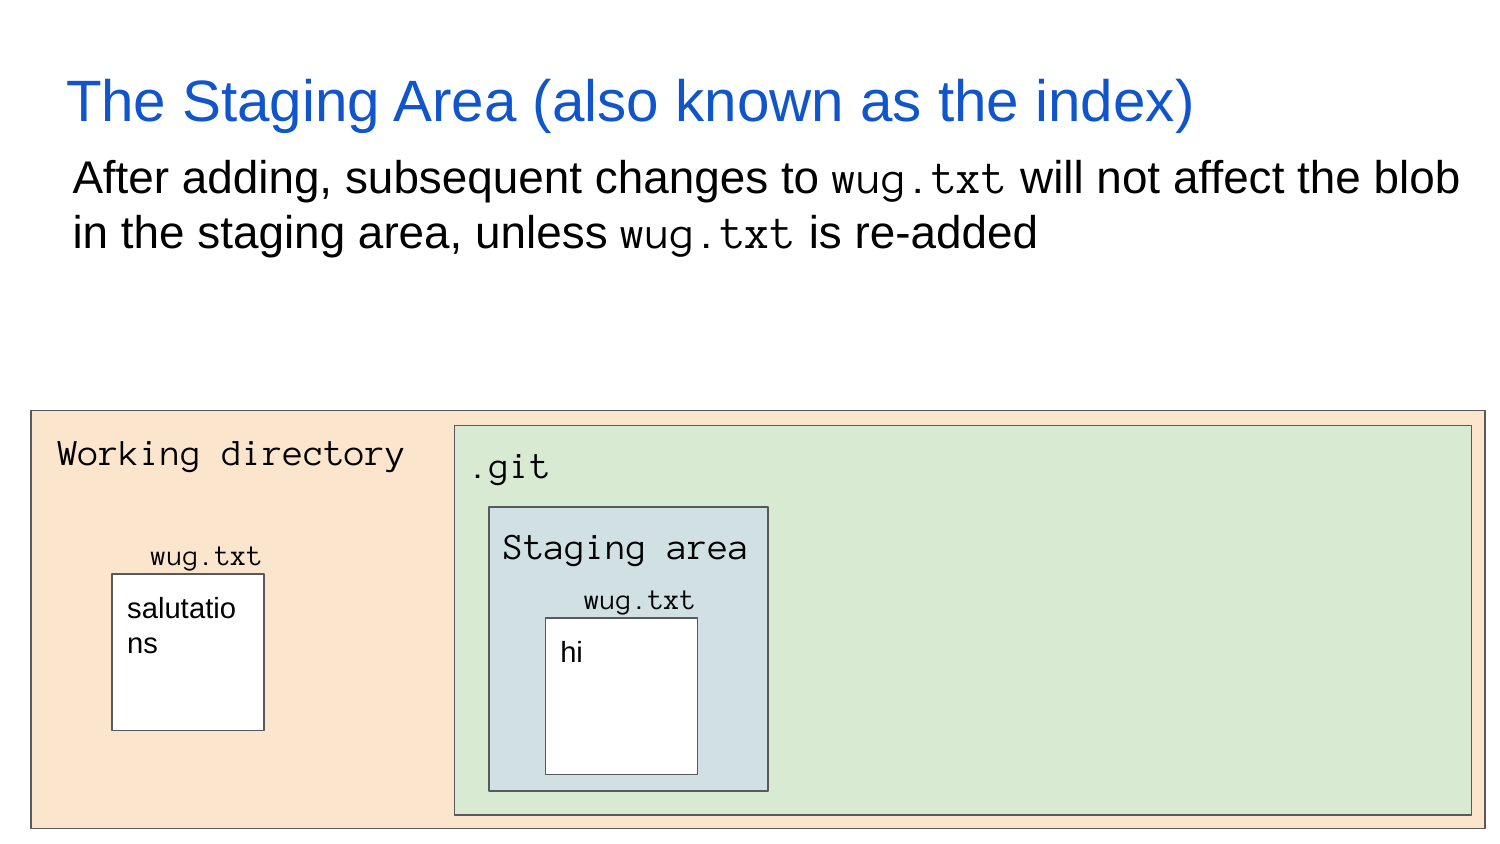

# The Staging Area (also known as the index)
After adding, subsequent changes to wug.txt will not affect the blob in the staging area, unless wug.txt is re-added

Working directory
.git

Staging area
wug.txt
salutations
wug.txt
hi